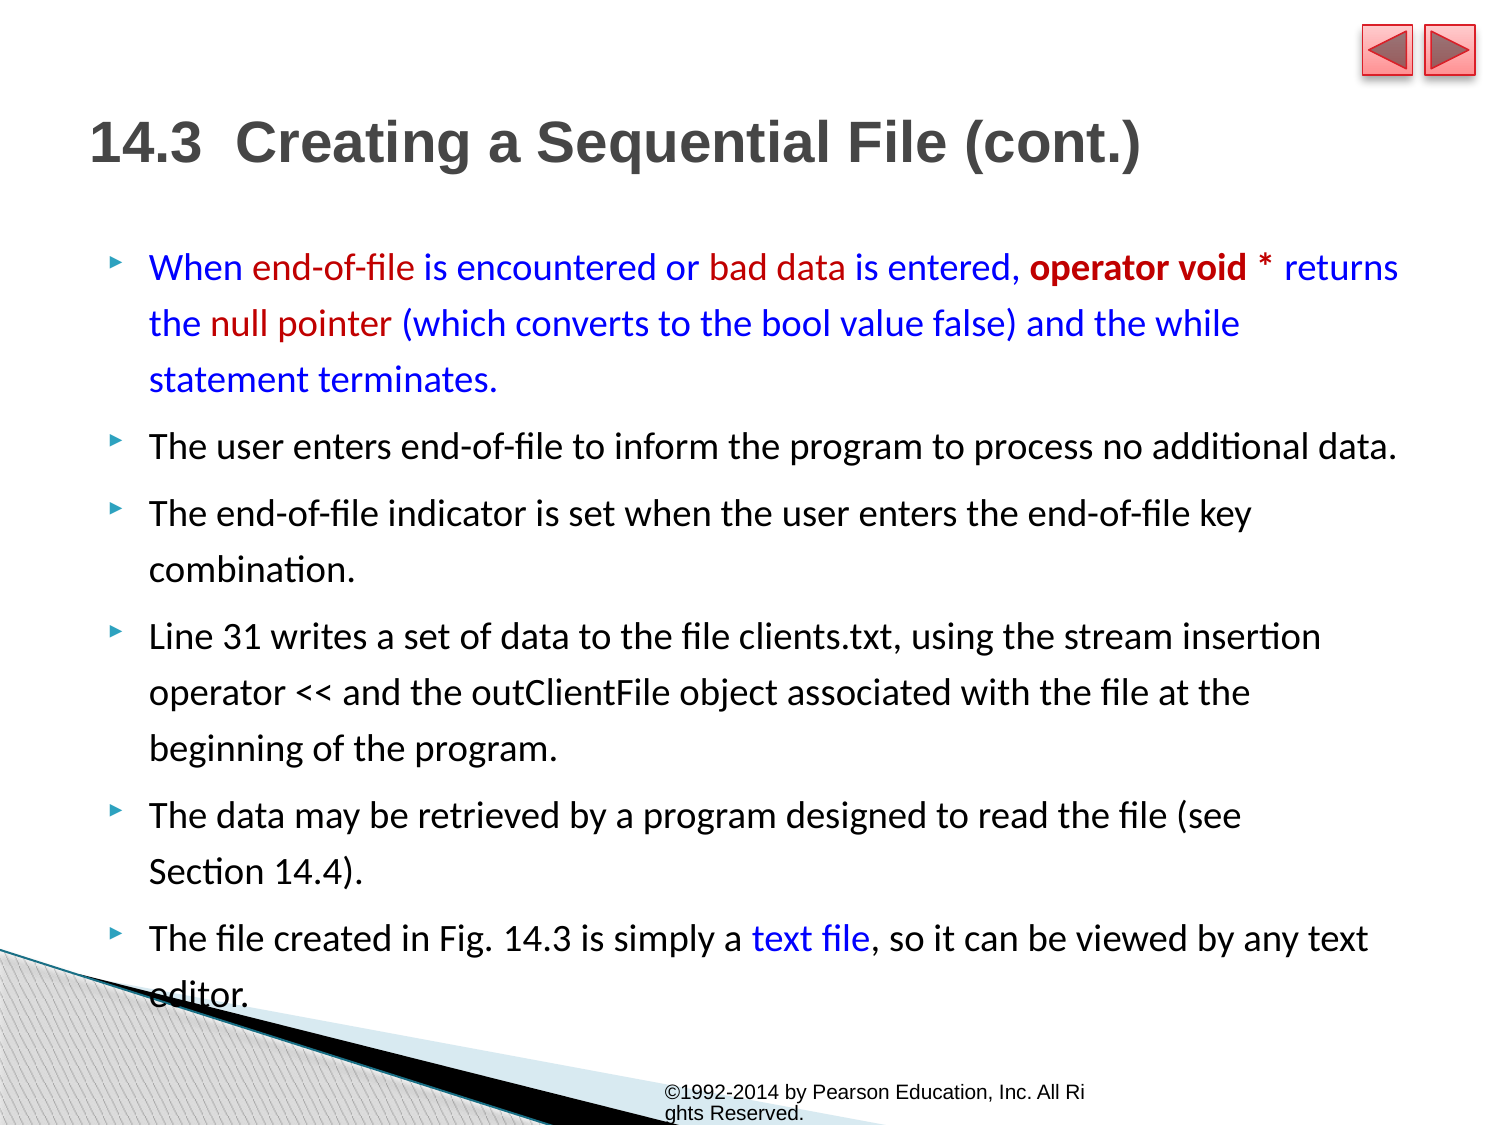

# 14.3  Creating a Sequential File (cont.)
When end-of-file is encountered or bad data is entered, operator void * returns the null pointer (which converts to the bool value false) and the while statement terminates.
The user enters end-of-file to inform the program to process no additional data.
The end-of-file indicator is set when the user enters the end-of-file key combination.
Line 31 writes a set of data to the file clients.txt, using the stream insertion operator << and the outClientFile object associated with the file at the beginning of the program.
The data may be retrieved by a program designed to read the file (see Section 14.4).
The file created in Fig. 14.3 is simply a text file, so it can be viewed by any text editor.
©1992-2014 by Pearson Education, Inc. All Rights Reserved.